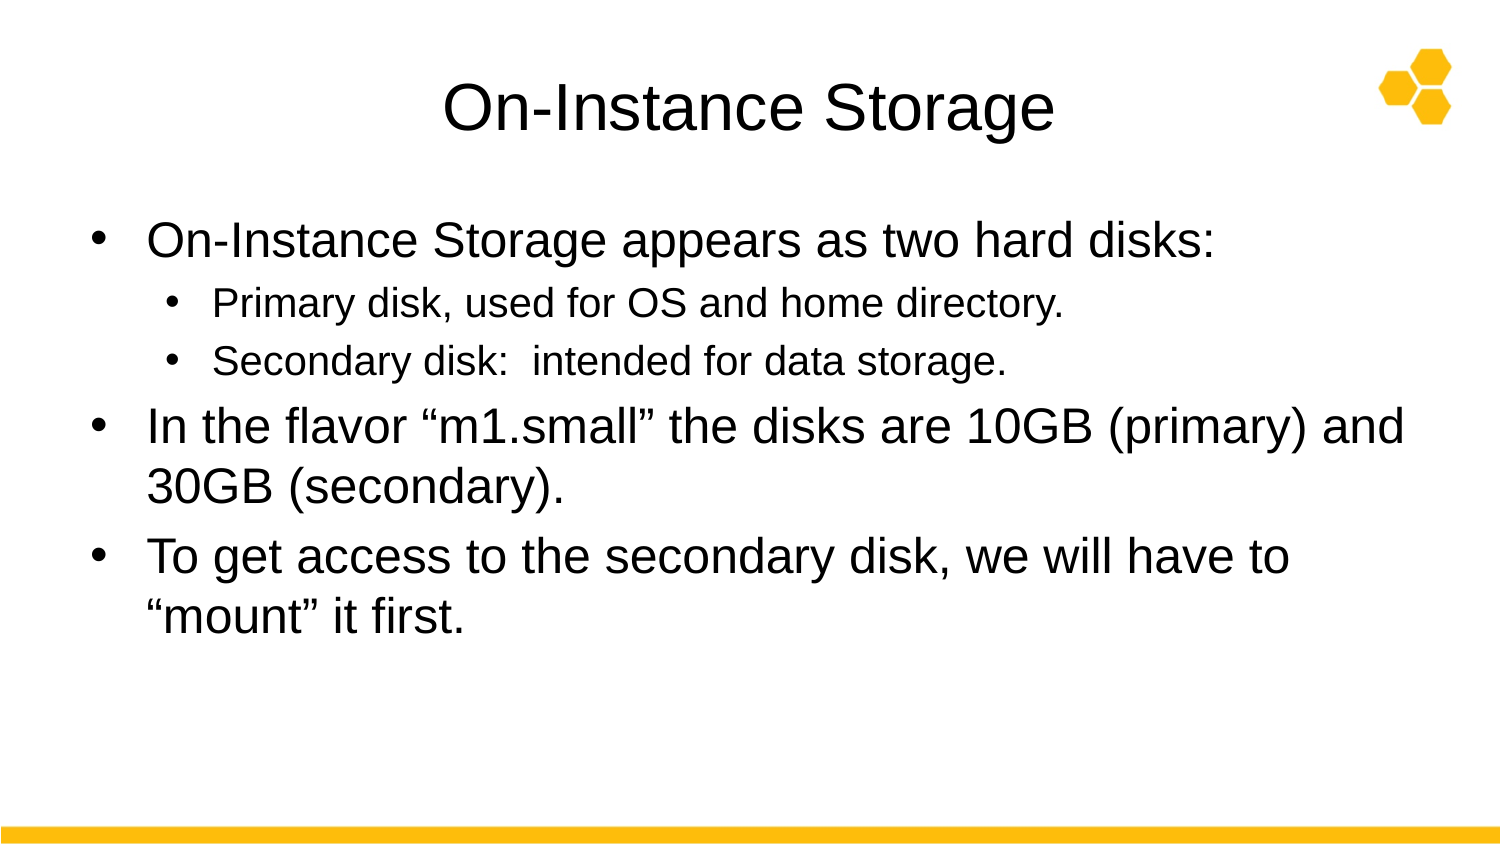

# On-Instance Storage
On-Instance Storage appears as two hard disks:
Primary disk, used for OS and home directory.
Secondary disk:  intended for data storage.
In the flavor “m1.small” the disks are 10GB (primary) and 30GB (secondary).
To get access to the secondary disk, we will have to “mount” it first.